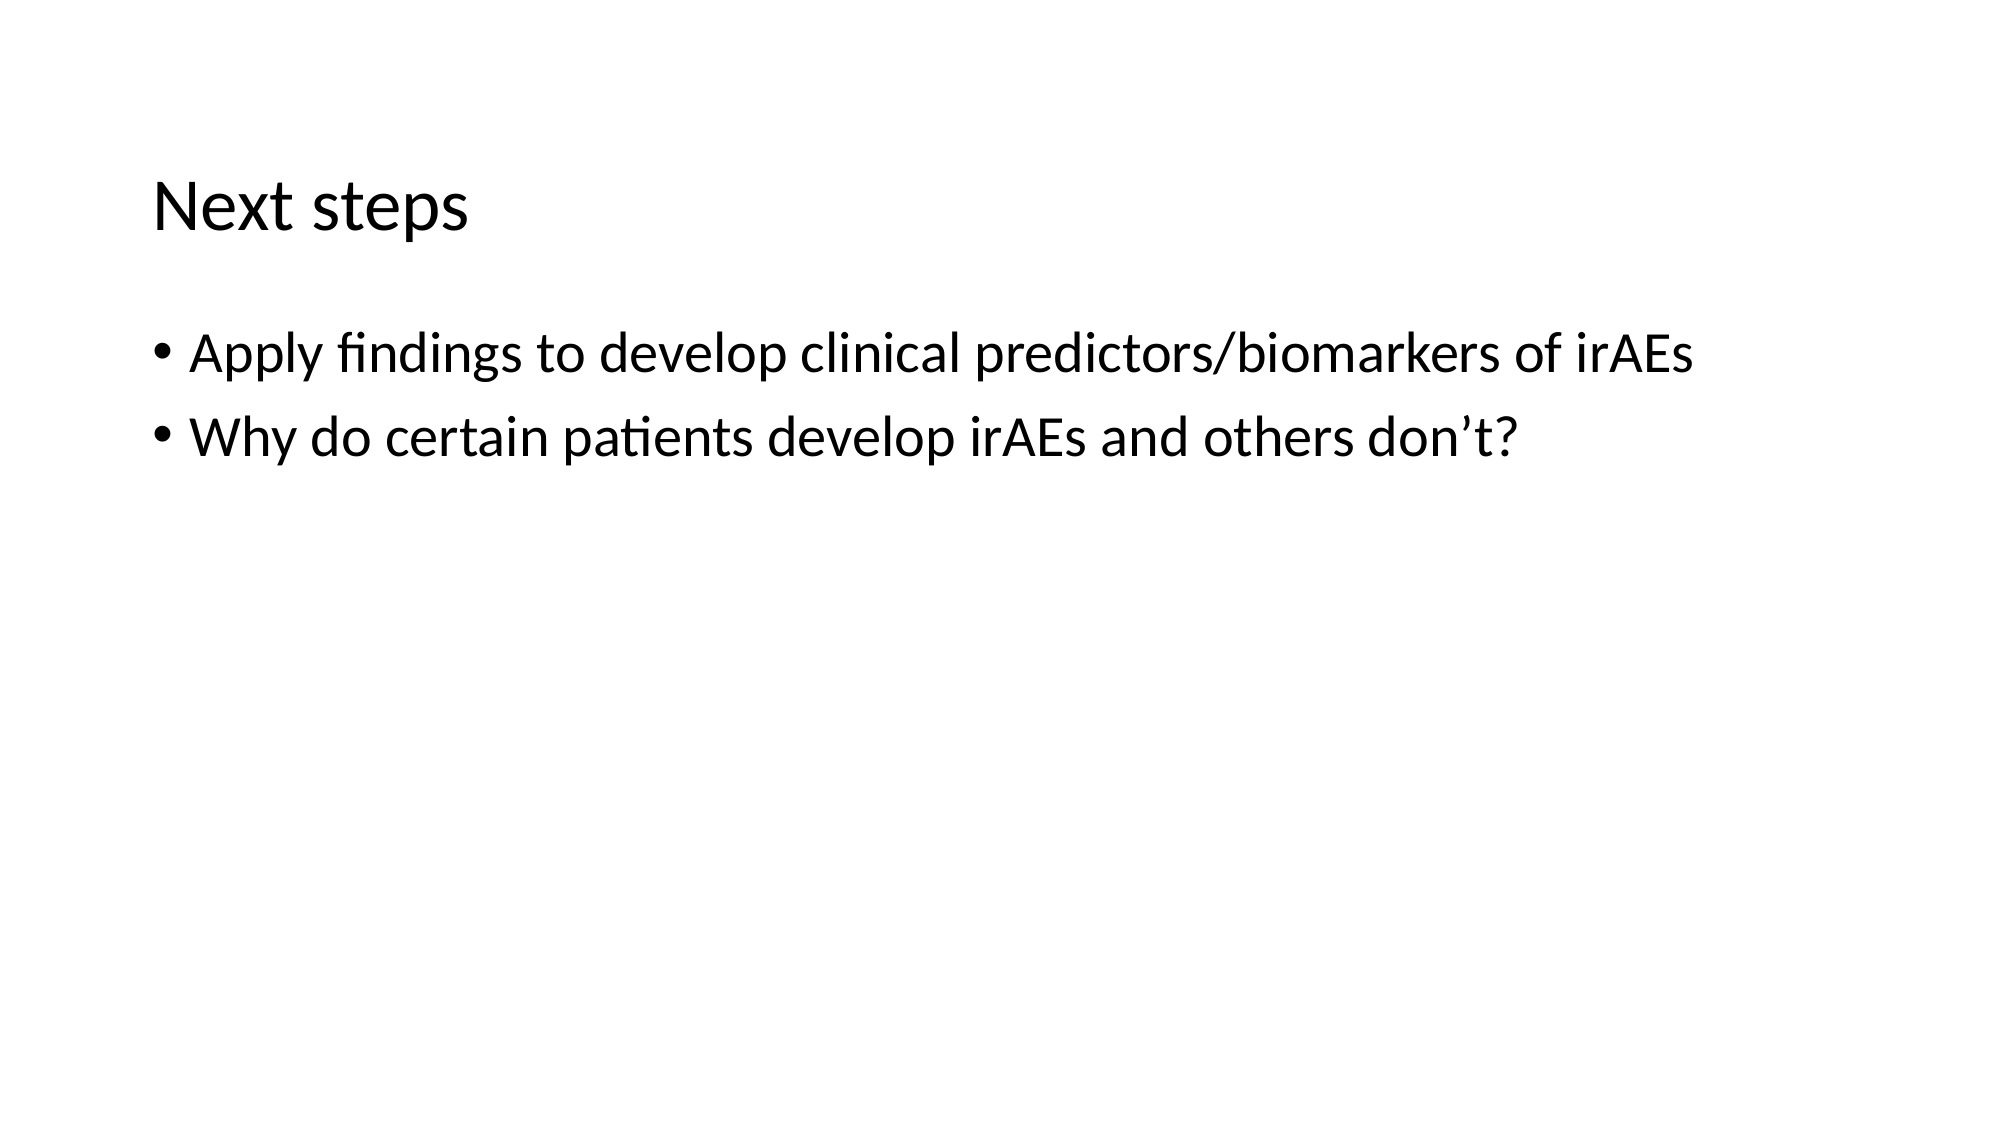

# Next steps
Apply findings to develop clinical predictors/biomarkers of irAEs
Why do certain patients develop irAEs and others don’t?